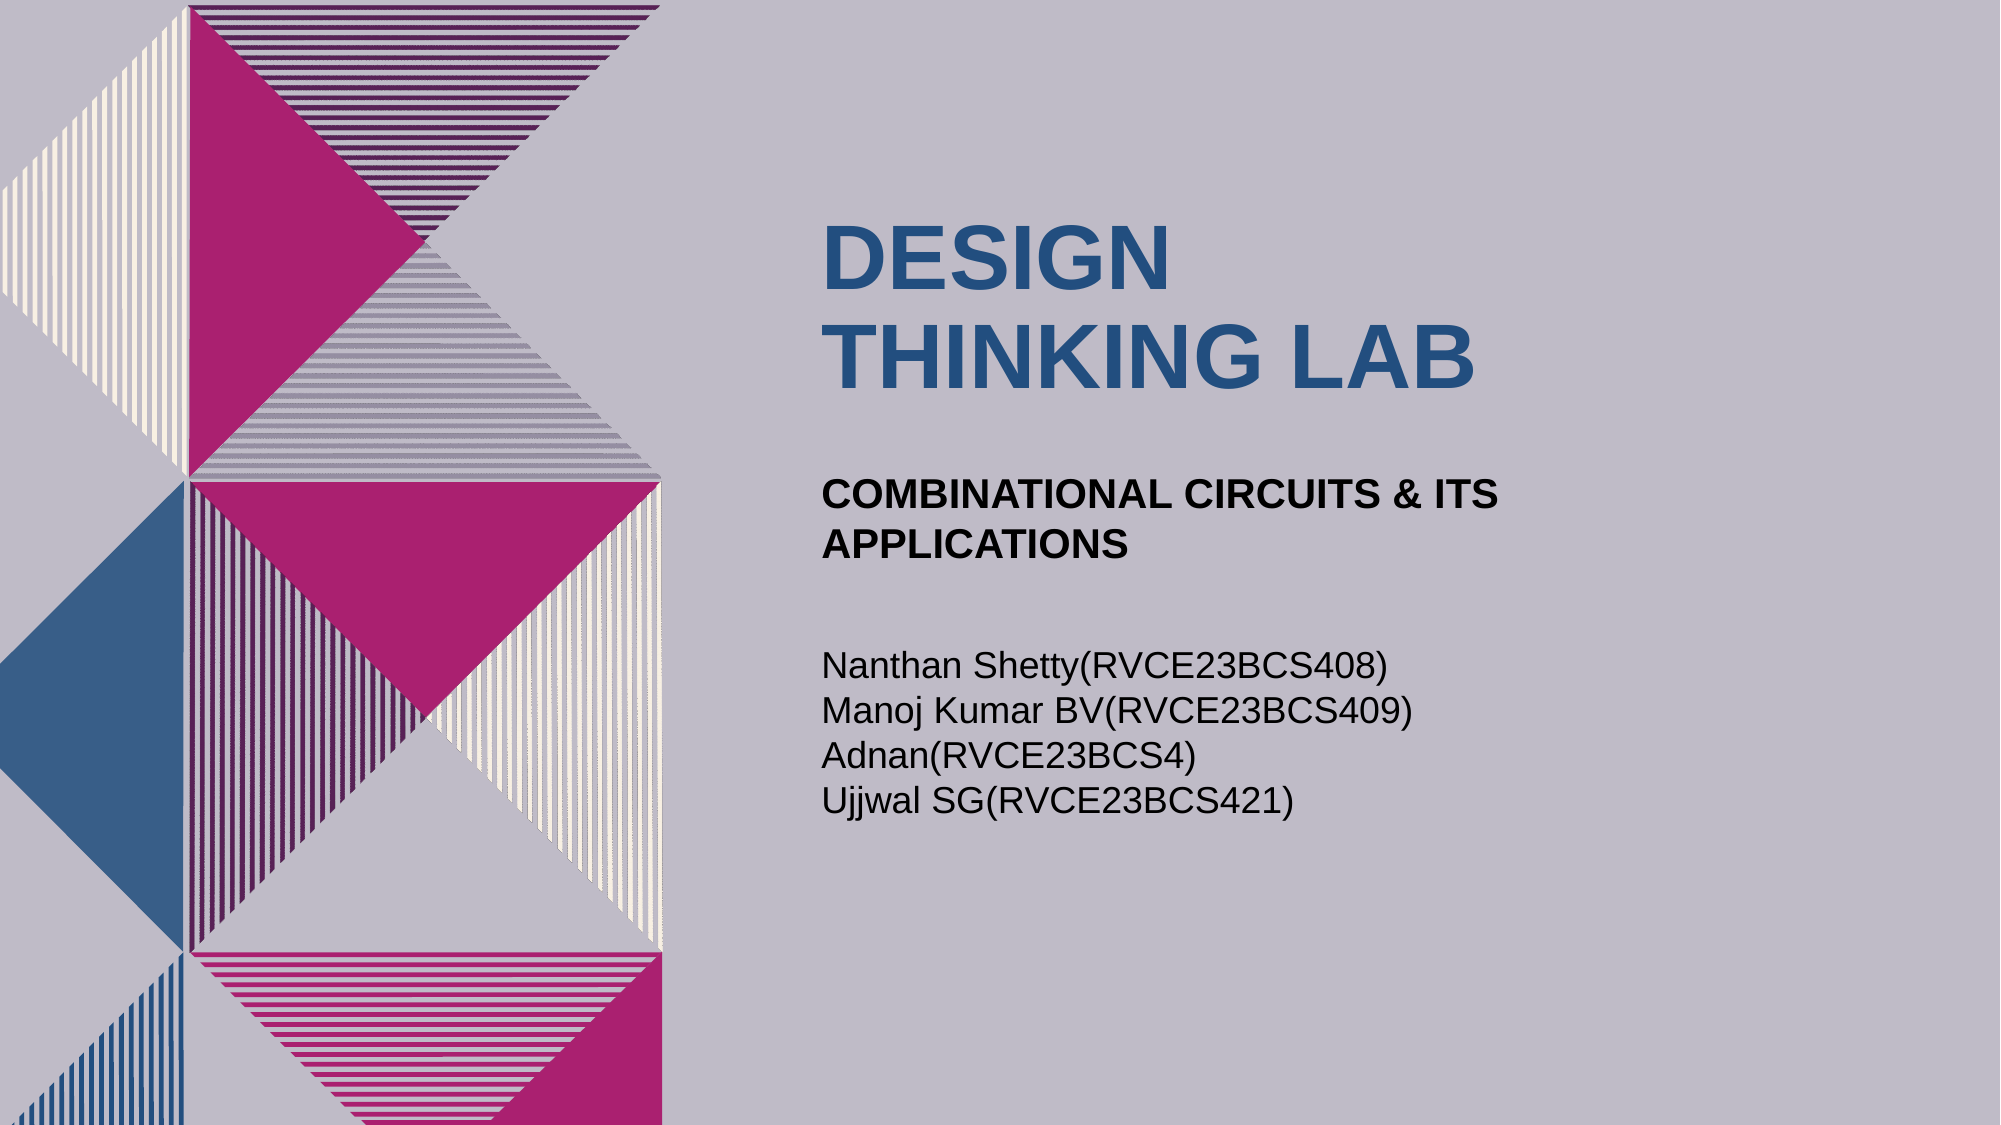

DESIGN
THINKING LAB
COMBINATIONAL CIRCUITS & ITS APPLICATIONS

Nanthan Shetty(RVCE23BCS408)
Manoj Kumar BV(RVCE23BCS409)
Adnan(RVCE23BCS4)
Ujjwal SG(RVCE23BCS421)